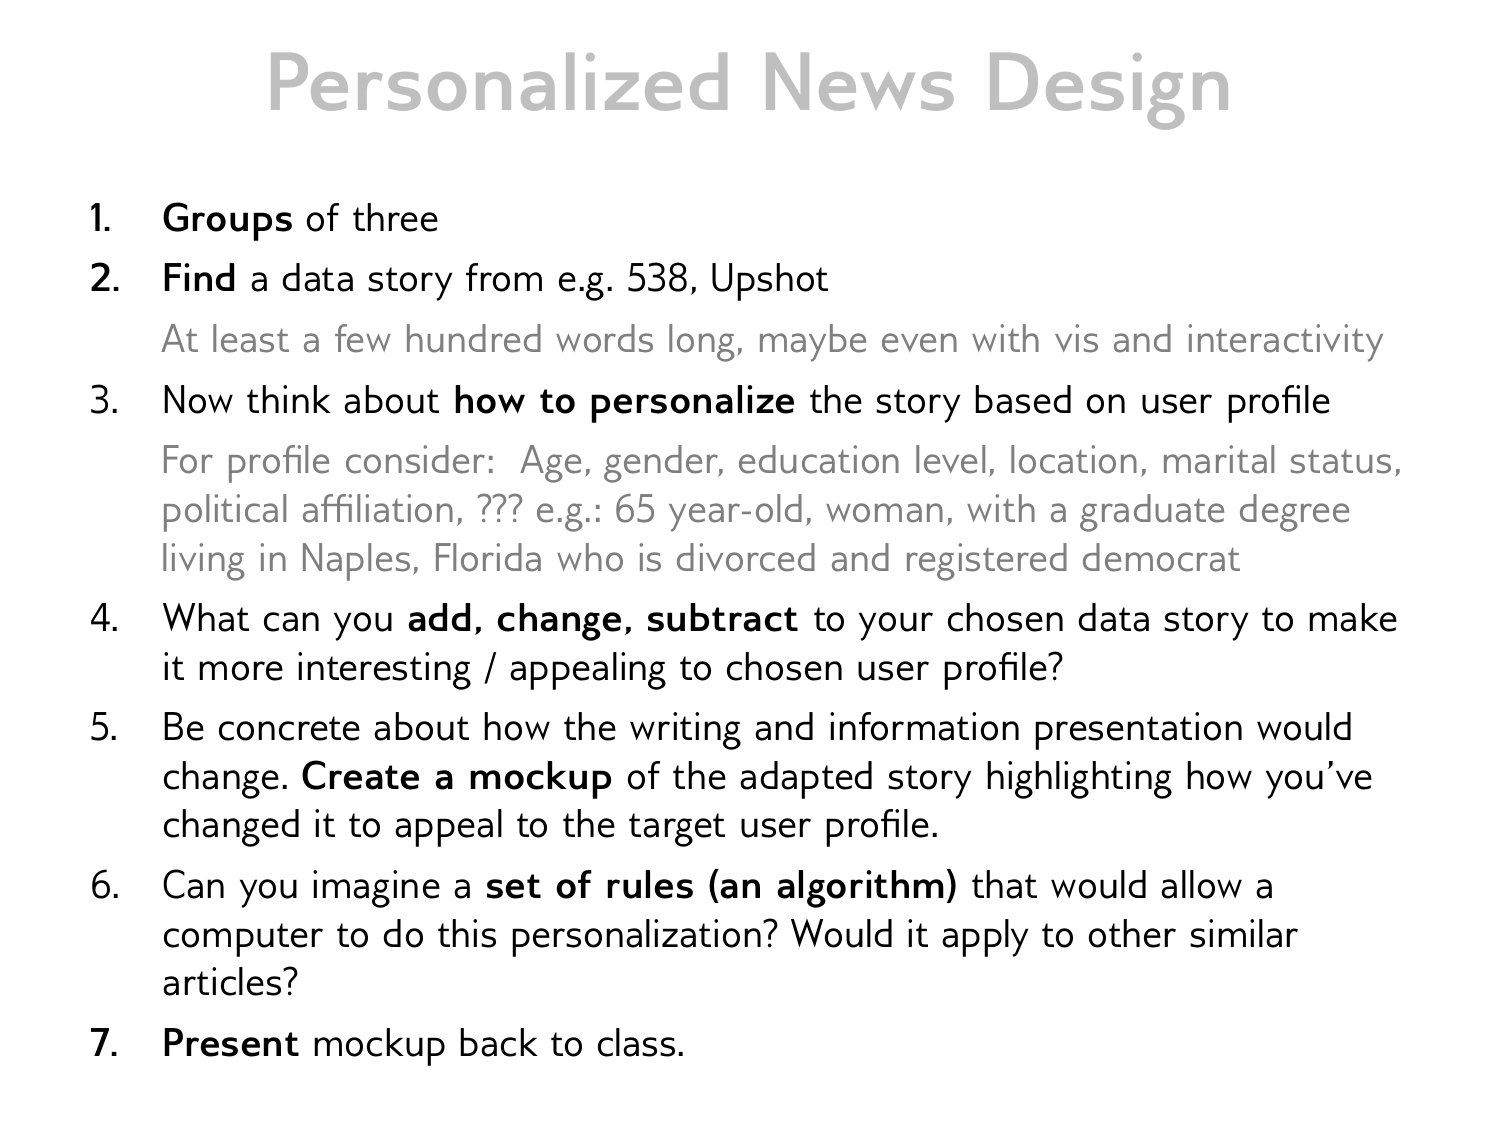

# Personalized News Design
Groups of three
Find a data story from e.g. 538, Upshot
At least a few hundred words long, maybe even with vis and interactivity
Now think about how to personalize the story based on user profile
For profile consider:  Age, gender, education level, location, marital status, political affiliation, ??? e.g.: 65 year-old, woman, with a graduate degree living in Naples, Florida who is divorced and registered democrat
What can you add, change, subtract to your chosen data story to make it more interesting / appealing to chosen user profile?
Be concrete about how the writing and information presentation would change. Create a mockup of the adapted story highlighting how you’ve changed it to appeal to the target user profile.
Can you imagine a set of rules (an algorithm) that would allow a computer to do this personalization? Would it apply to other similar articles?
Present mockup back to class.